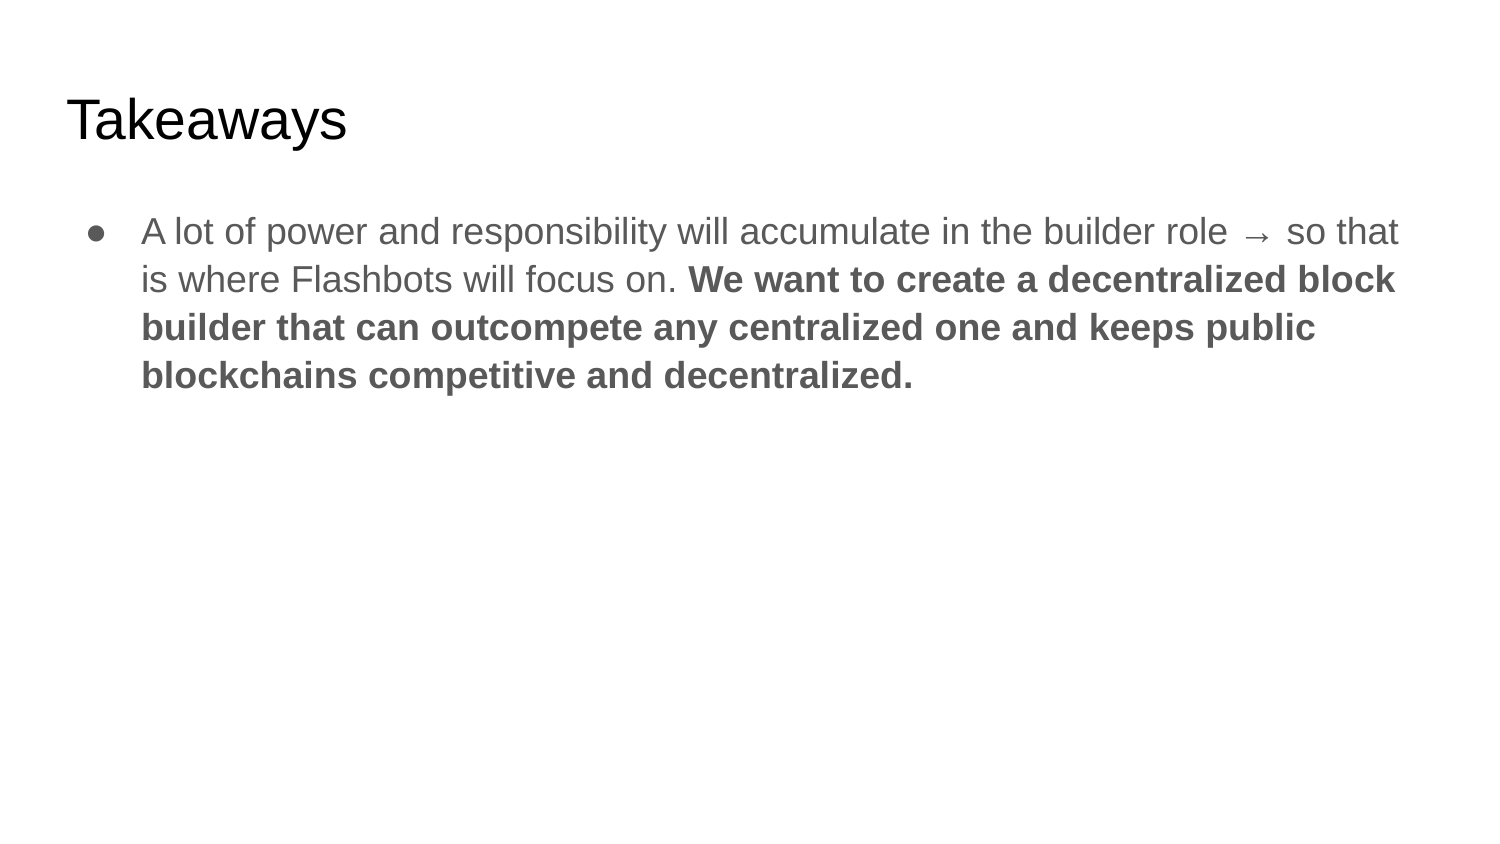

# Takeaways
A lot of power and responsibility will accumulate in the builder role → so that is where Flashbots will focus on. We want to create a decentralized block builder that can outcompete any centralized one and keeps public blockchains competitive and decentralized.